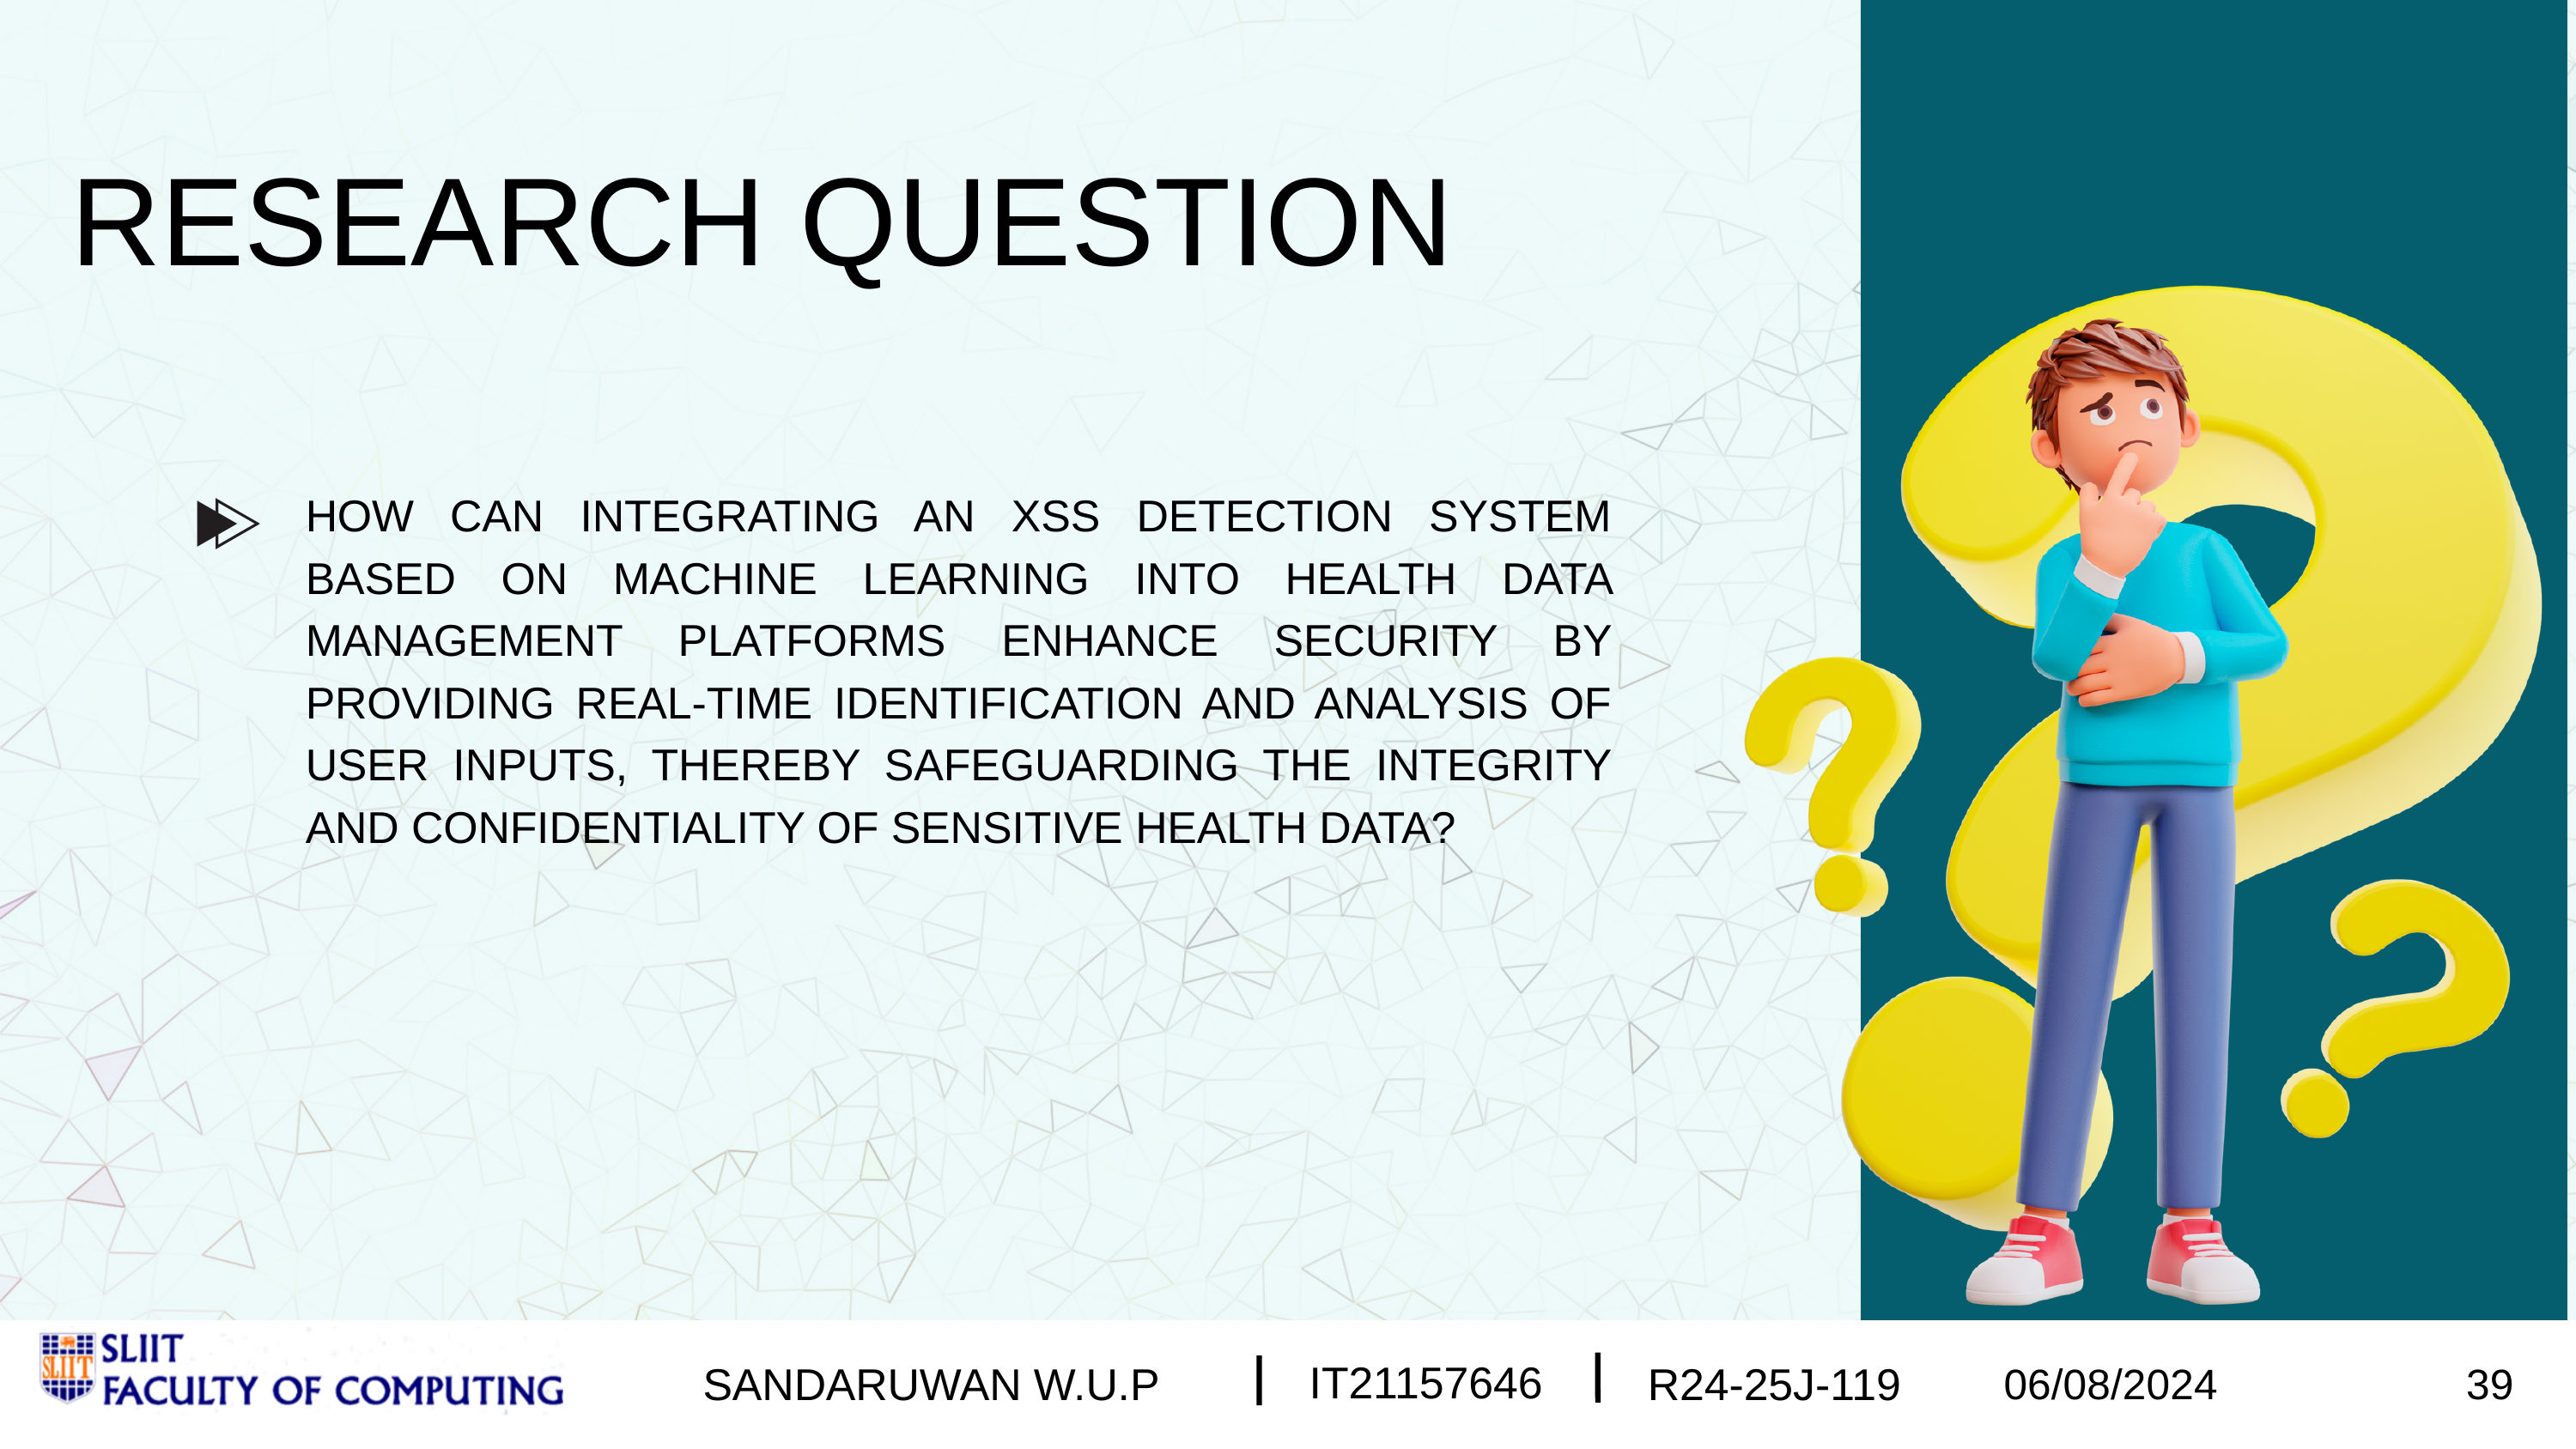

IT21015526
IT21171260
LANSAKARA L.H.M.J.C.
KUMARASIRI M.A.K.P
R24-004
R24-25J-119
02/21/2024
05/08/2024
10
32

RESEARCH QUESTION​
​

HOW CAN INTEGRATING AN XSS DETECTION SYSTEM BASED ON MACHINE LEARNING INTO HEALTH DATA MANAGEMENT PLATFORMS ENHANCE SECURITY BY PROVIDING REAL-TIME IDENTIFICATION AND ANALYSIS OF USER INPUTS, THEREBY SAFEGUARDING THE INTEGRITY AND CONFIDENTIALITY OF SENSITIVE HEALTH DATA?

IT21182464
IT21157646
ARACHCHI R.P.N
SANDARUWAN W.U.P
R24-25J-119
R24-25J-119
05/08/2024
06/08/2024
32
39